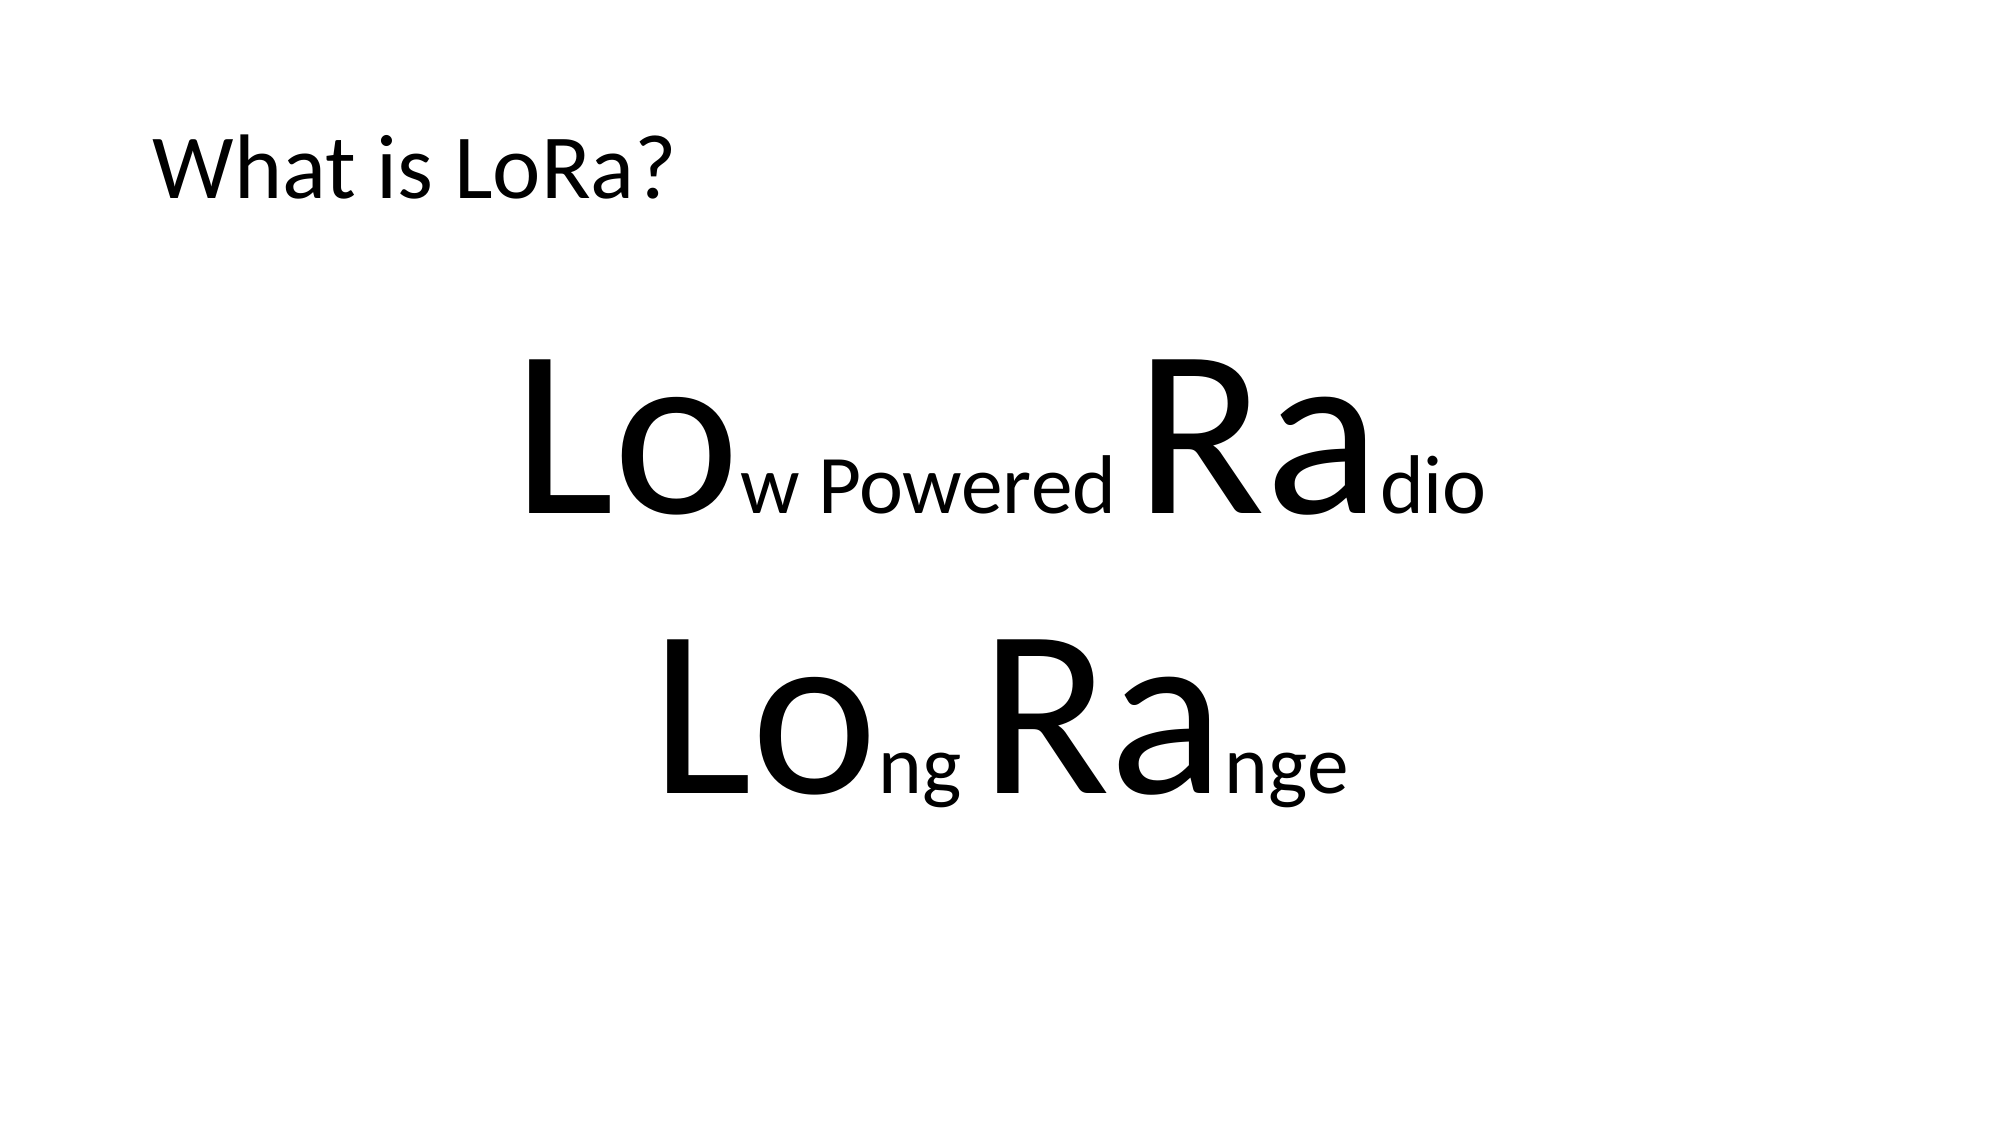

# What is LoRa?
Low Powered Radio
Long Range